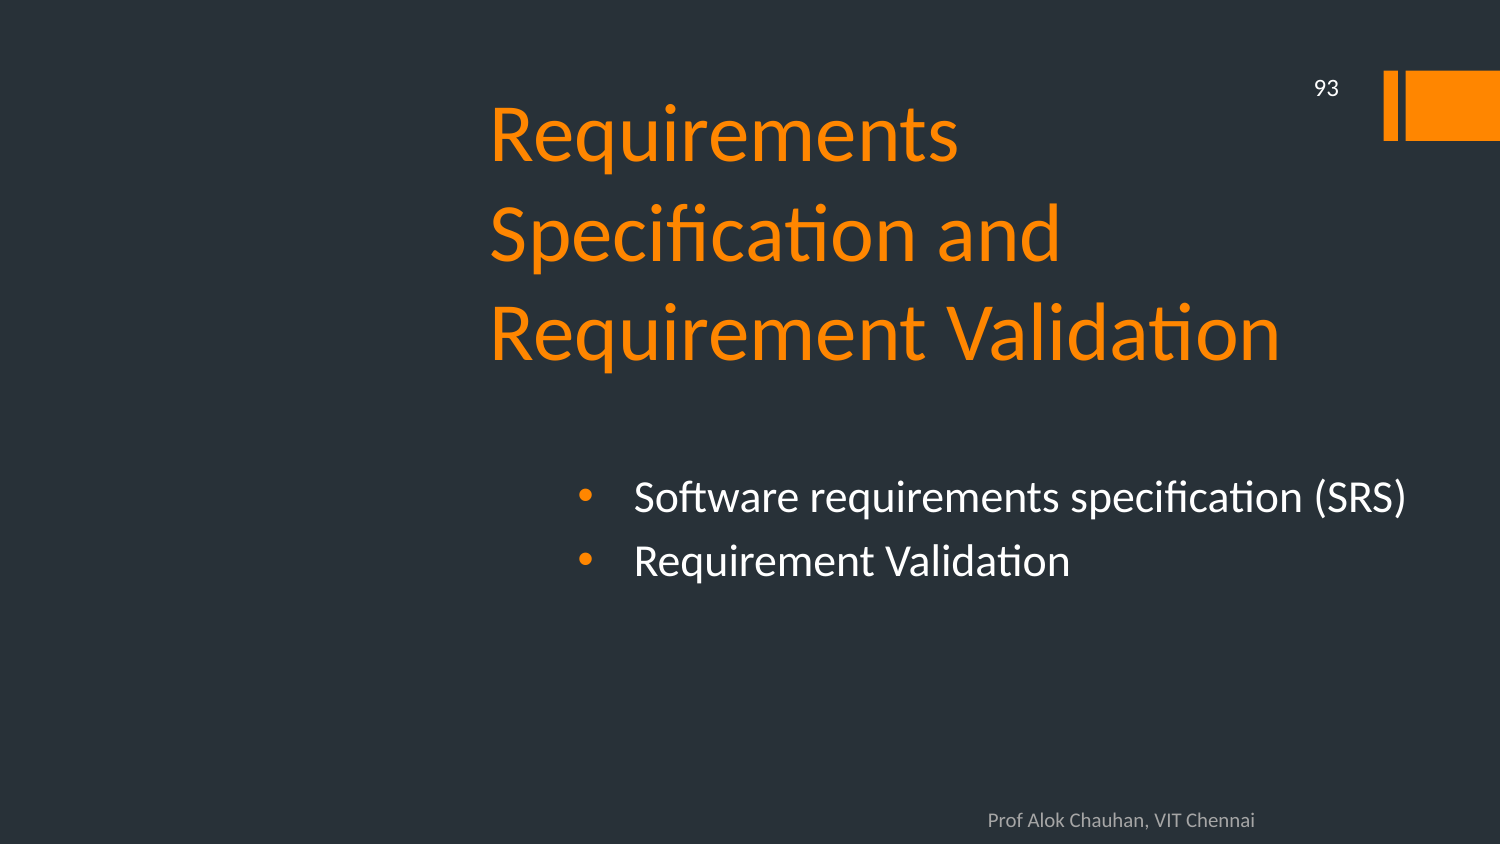

# Requirements Specification and Requirement Validation
93
Software requirements specification (SRS)
Requirement Validation

Prof Alok Chauhan, VIT Chennai